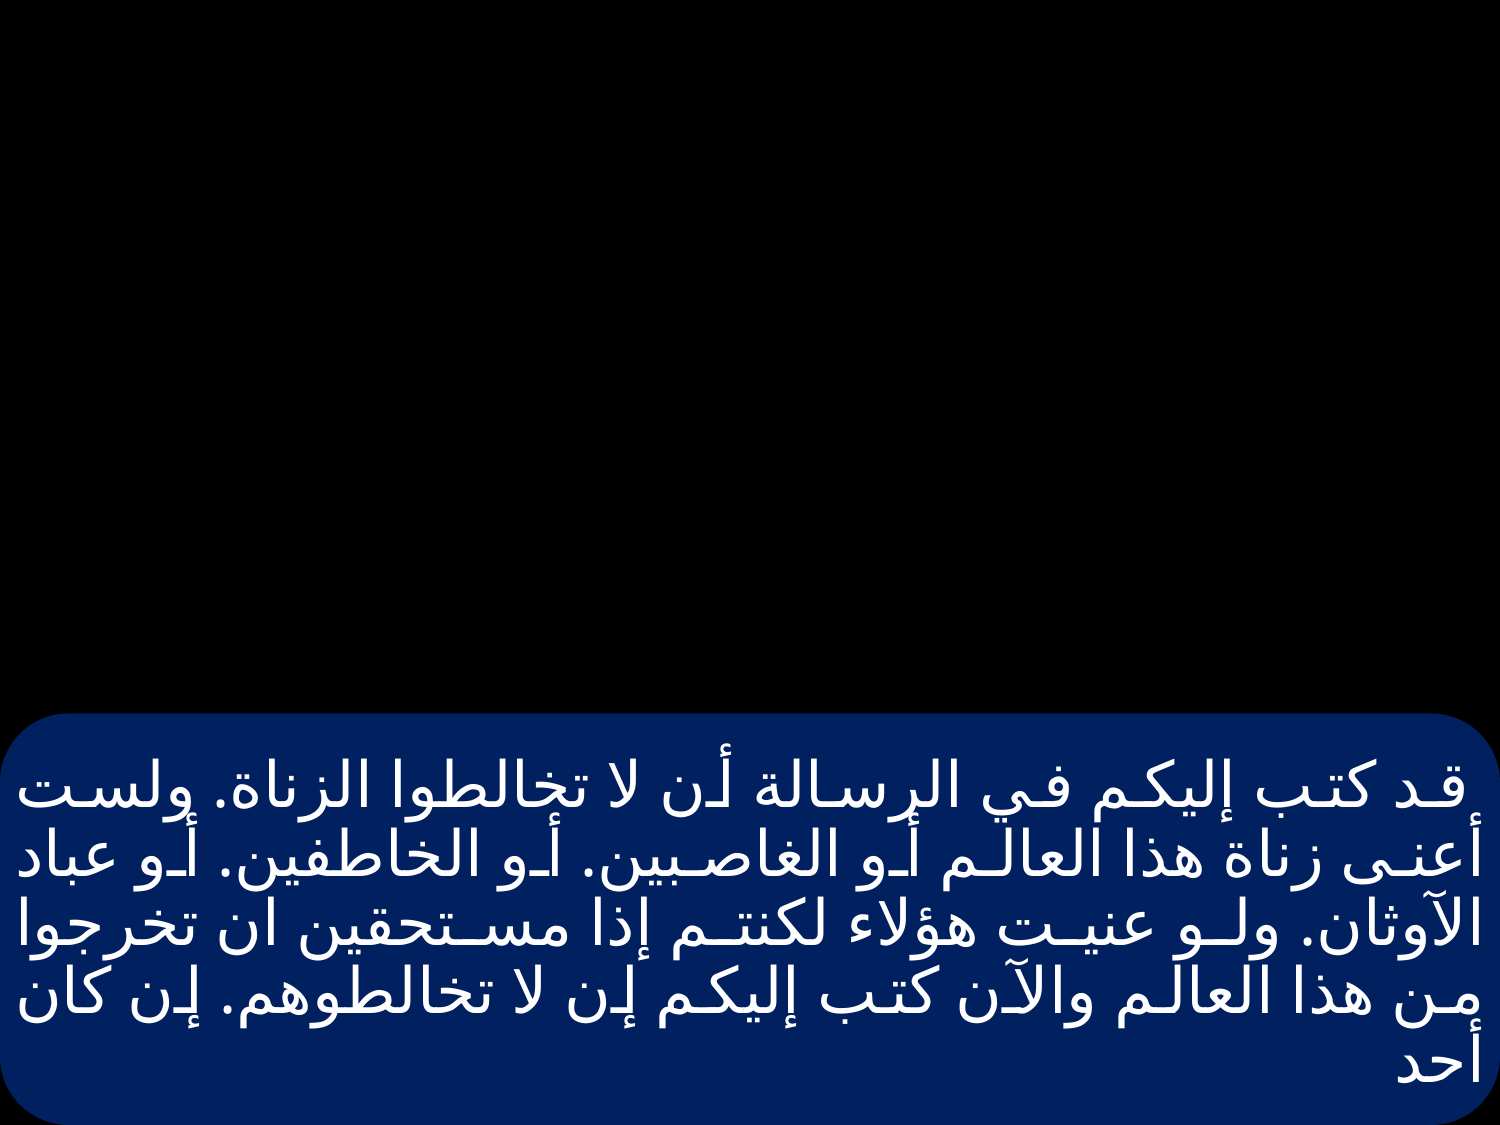

# قد كتب إليكم في الرسالة أن لا تخالطوا الزناة. ولست أعنى زناة هذا العالم أو الغاصبين. أو الخاطفين. أو عباد الآوثان. ولو عنيت هؤلاء لكنتم إذا مستحقين ان تخرجوا من هذا العالم والآن كتب إليكم إن لا تخالطوهم. إن كان أحد